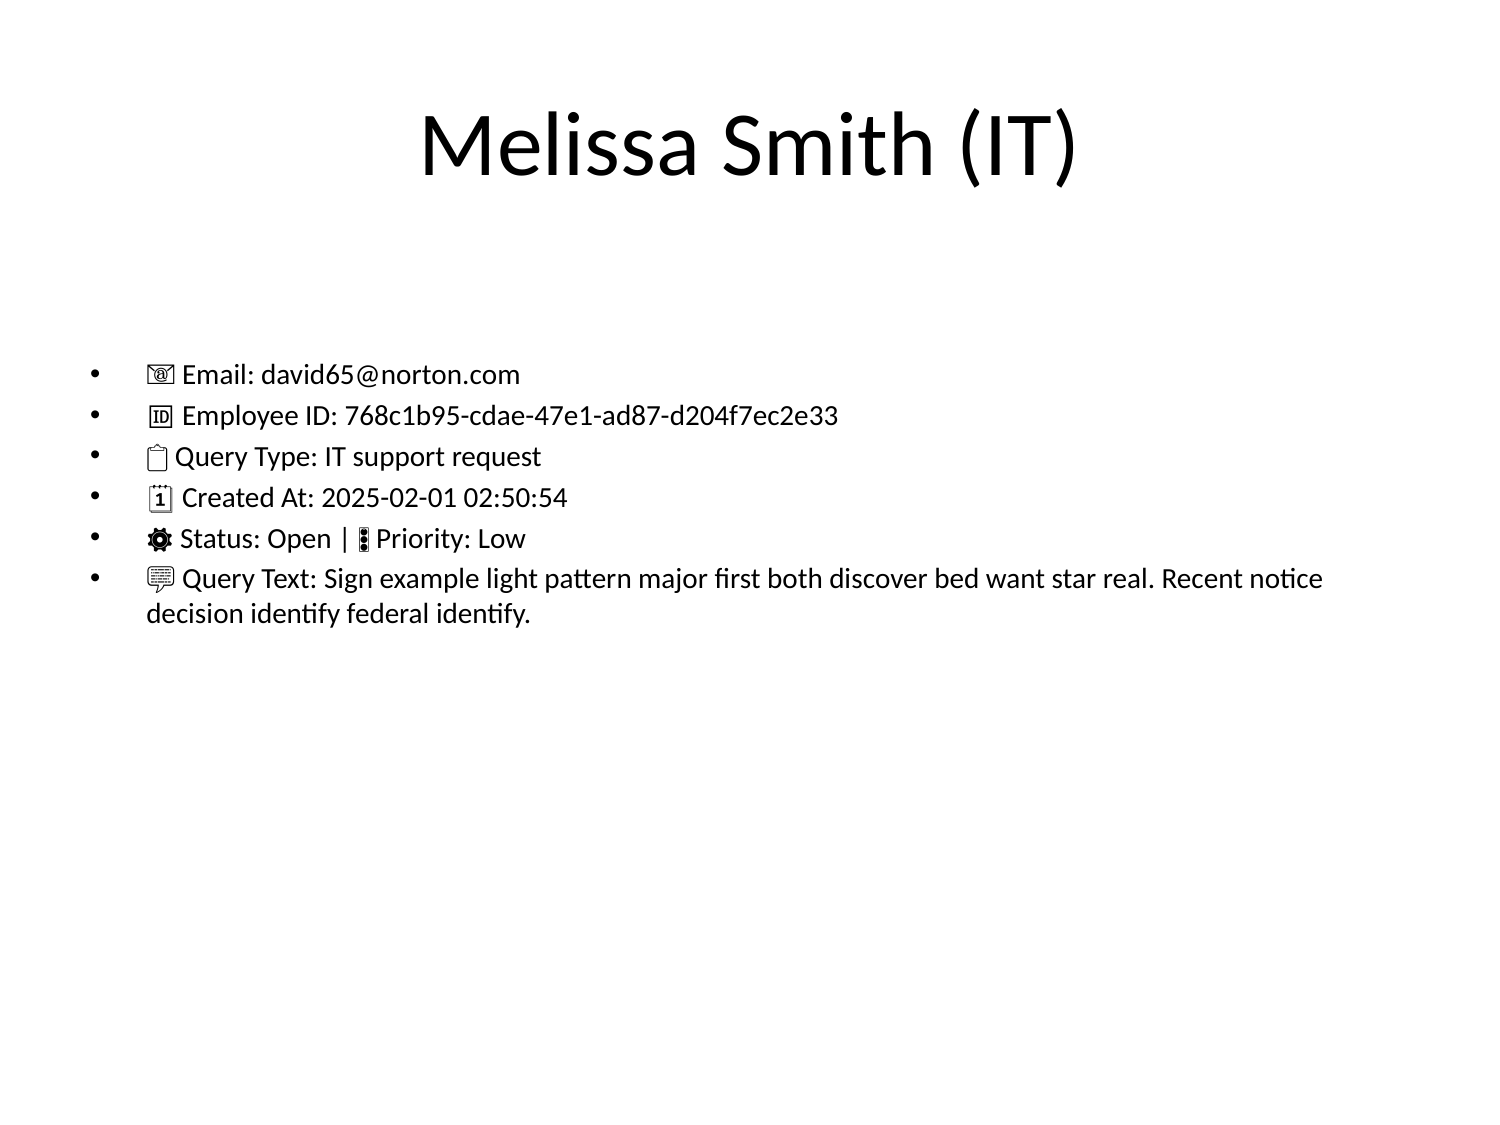

# Melissa Smith (IT)

📧 Email: david65@norton.com
🆔 Employee ID: 768c1b95-cdae-47e1-ad87-d204f7ec2e33
📋 Query Type: IT support request
🗓 Created At: 2025-02-01 02:50:54
⚙ Status: Open | 🚦 Priority: Low
💬 Query Text: Sign example light pattern major first both discover bed want star real. Recent notice decision identify federal identify.